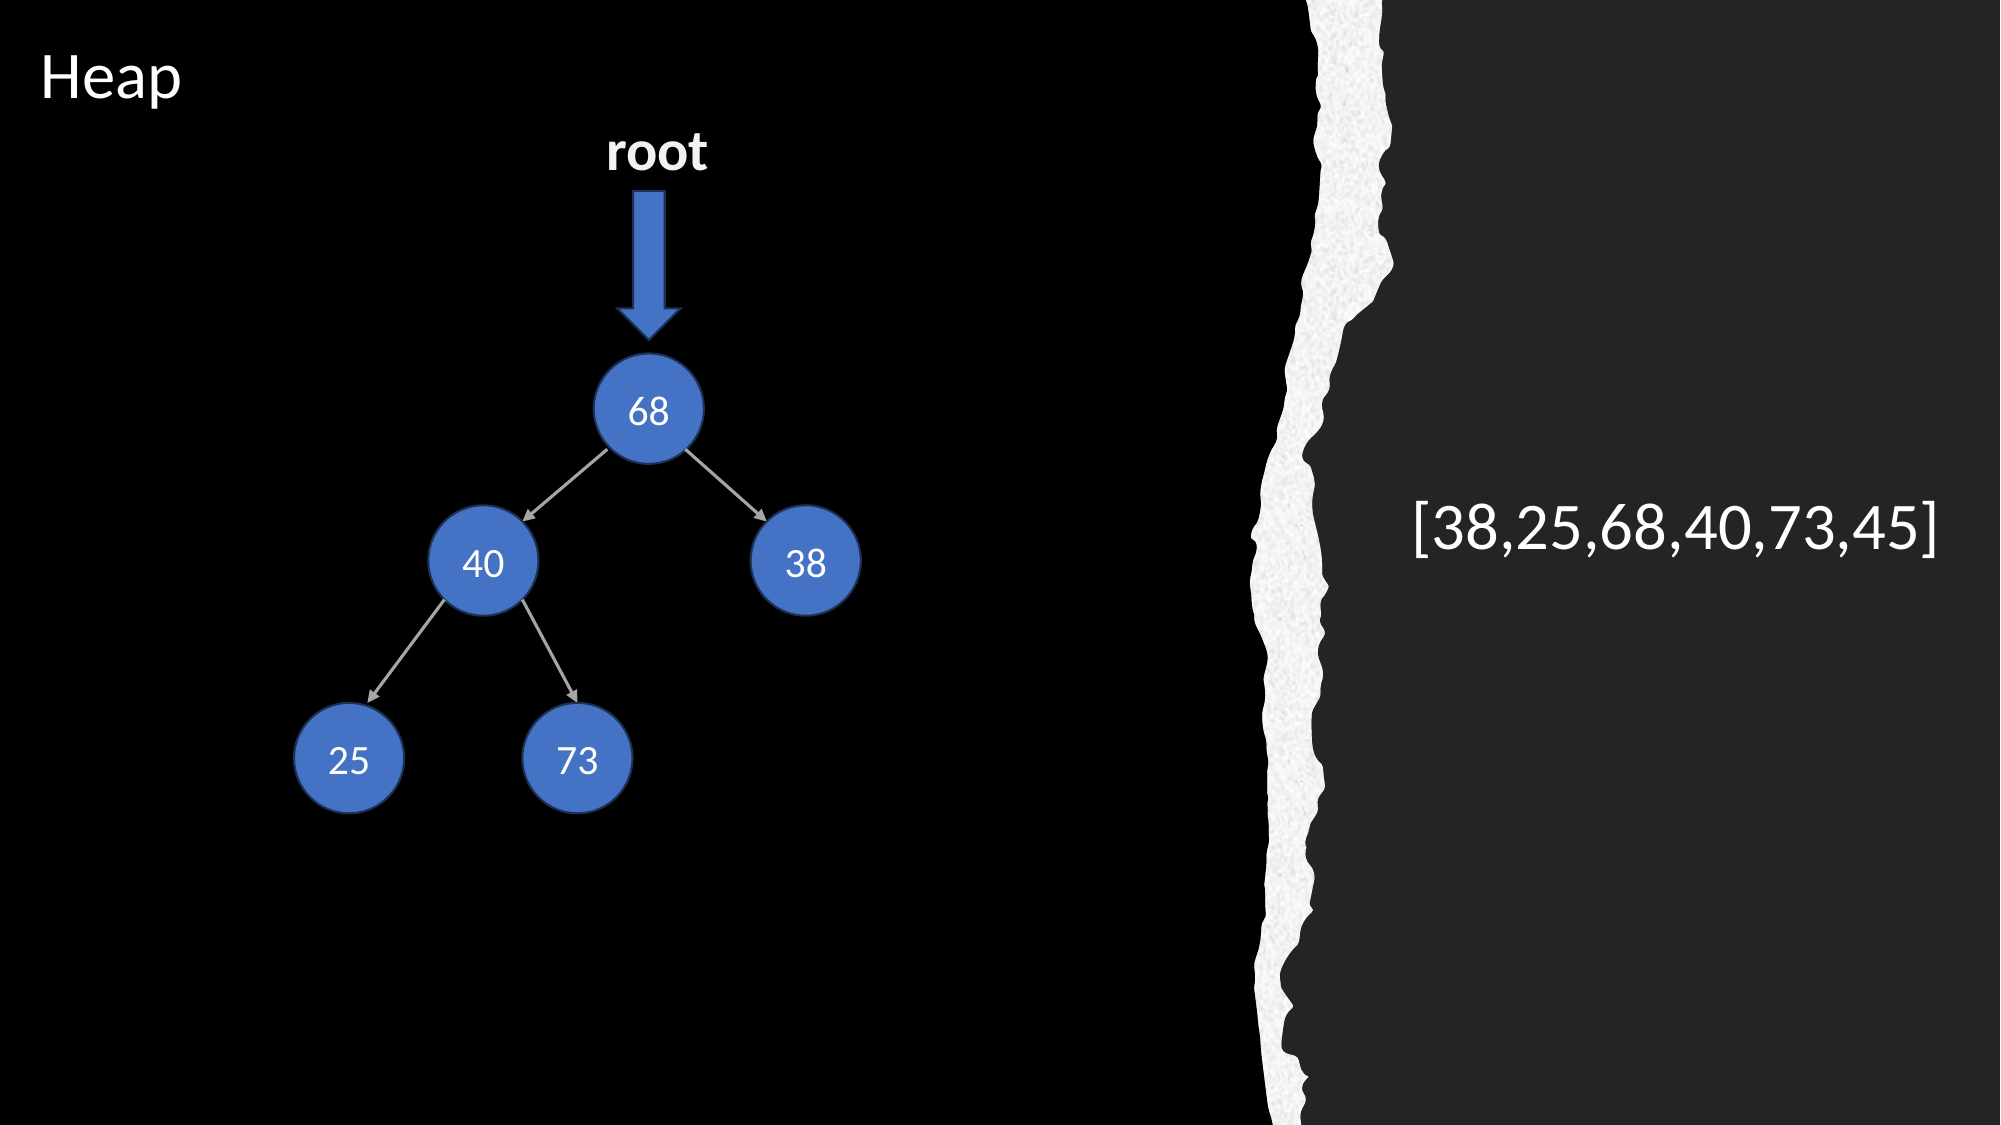

Heap
root

68
[38,25,68,40,73,45]
40
38
25
73